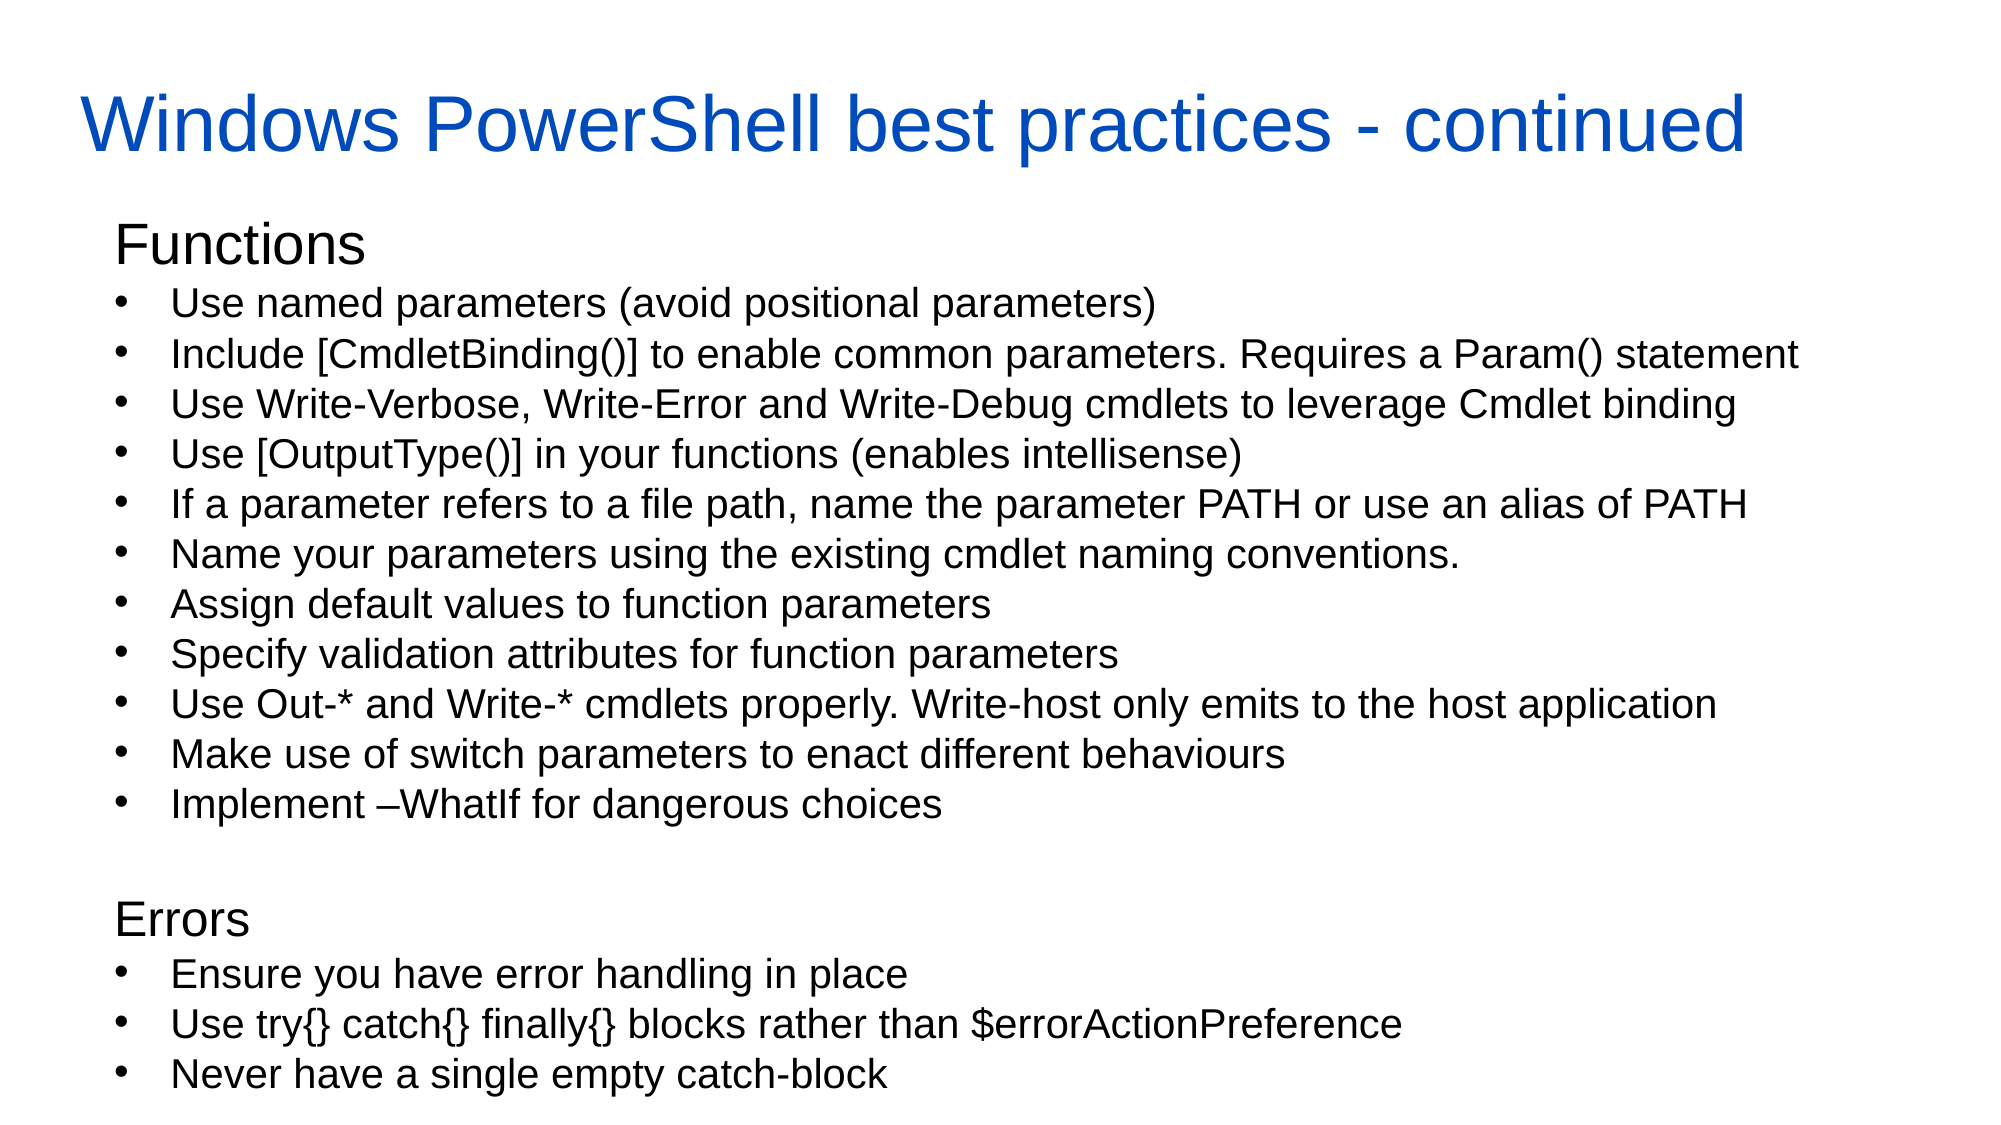

Windows PowerShell best practices - continued
Functions
Use named parameters (avoid positional parameters)
Include [CmdletBinding()] to enable common parameters. Requires a Param() statement
Use Write-Verbose, Write-Error and Write-Debug cmdlets to leverage Cmdlet binding
Use [OutputType()] in your functions (enables intellisense)
If a parameter refers to a file path, name the parameter PATH or use an alias of PATH
Name your parameters using the existing cmdlet naming conventions.
Assign default values to function parameters
Specify validation attributes for function parameters
Use Out-* and Write-* cmdlets properly. Write-host only emits to the host application
Make use of switch parameters to enact different behaviours
Implement –WhatIf for dangerous choices

Errors
Ensure you have error handling in place
Use try{} catch{} finally{} blocks rather than $errorActionPreference
Never have a single empty catch-block
|  |
| --- |